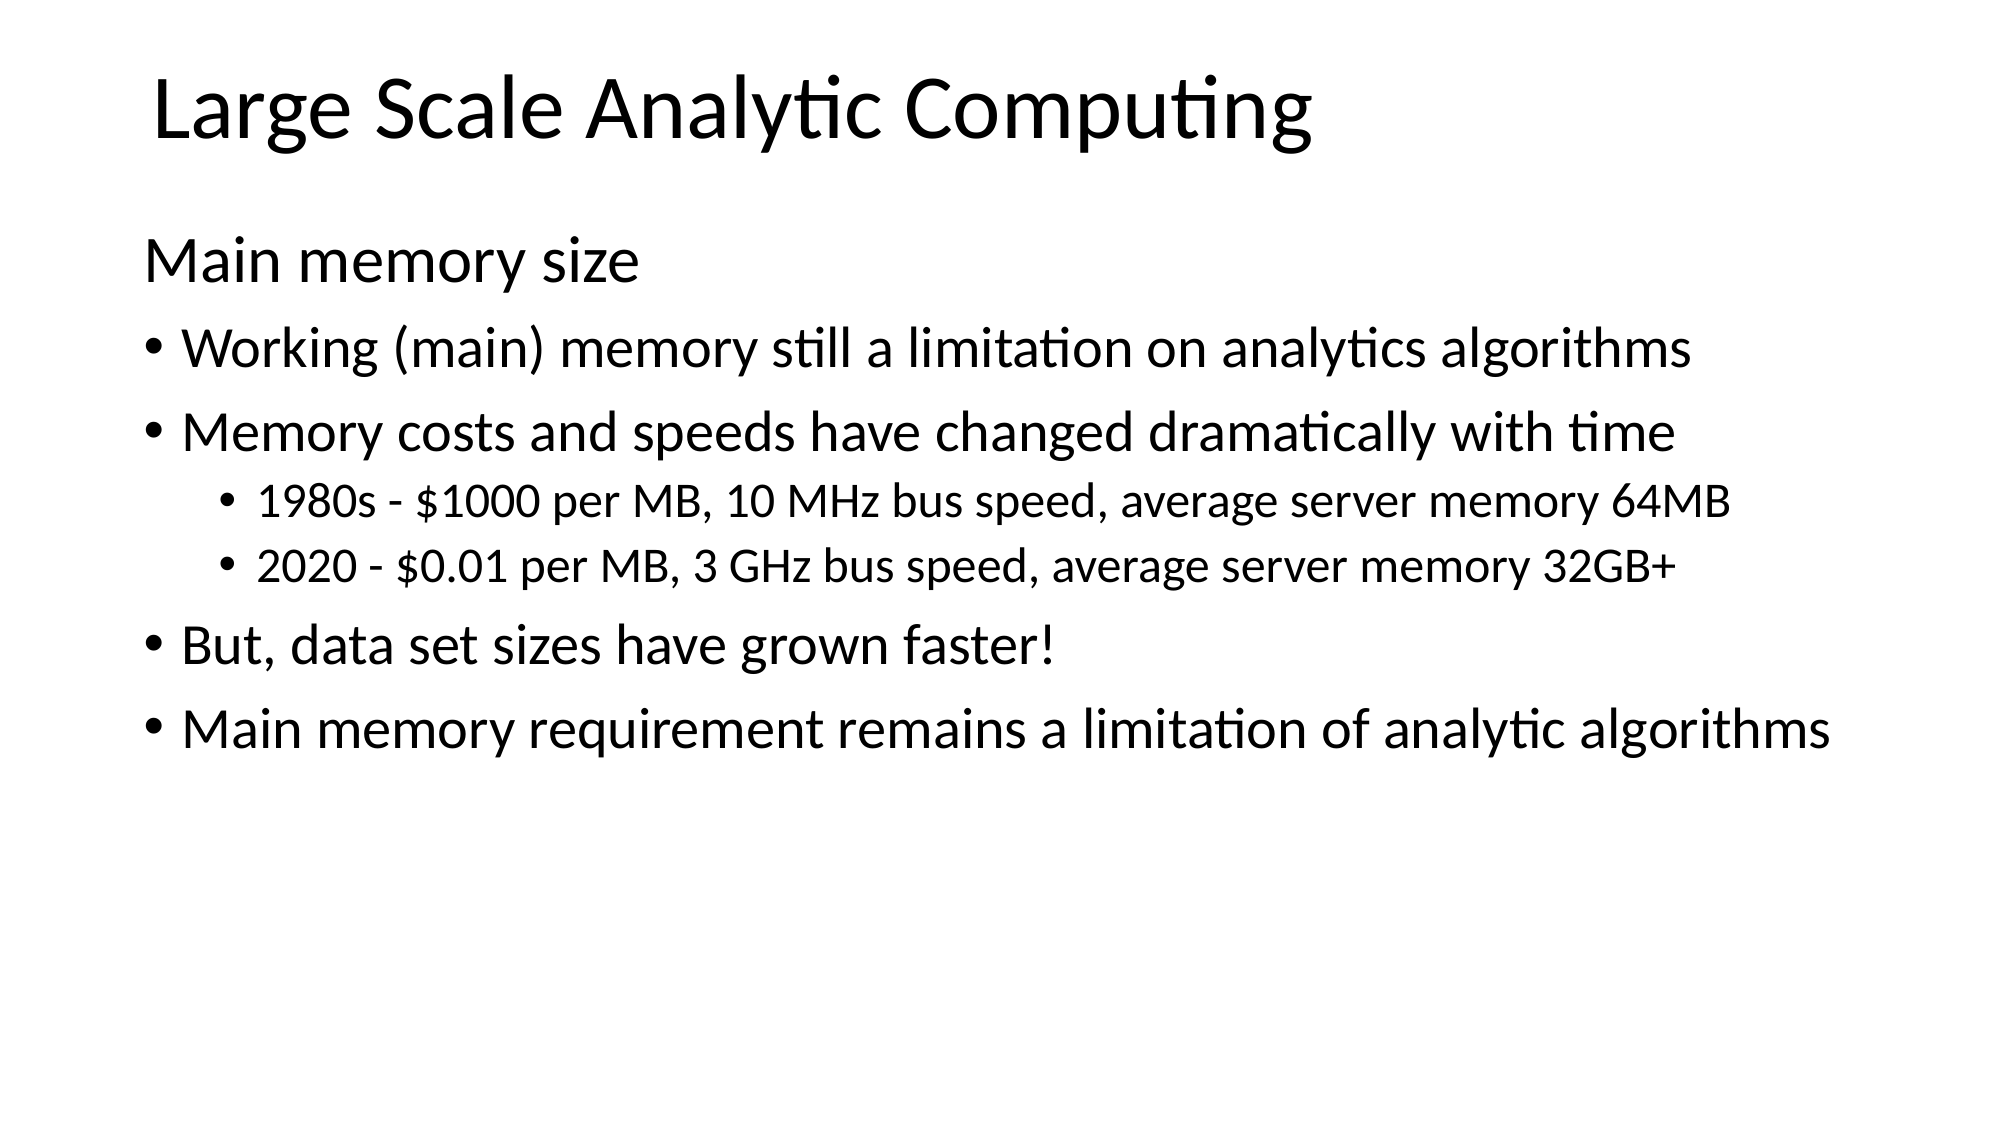

Large Scale Analytic Computing
Main memory size
Working (main) memory still a limitation on analytics algorithms
Memory costs and speeds have changed dramatically with time
1980s - $1000 per MB, 10 MHz bus speed, average server memory 64MB
2020 - $0.01 per MB, 3 GHz bus speed, average server memory 32GB+
But, data set sizes have grown faster!
Main memory requirement remains a limitation of analytic algorithms